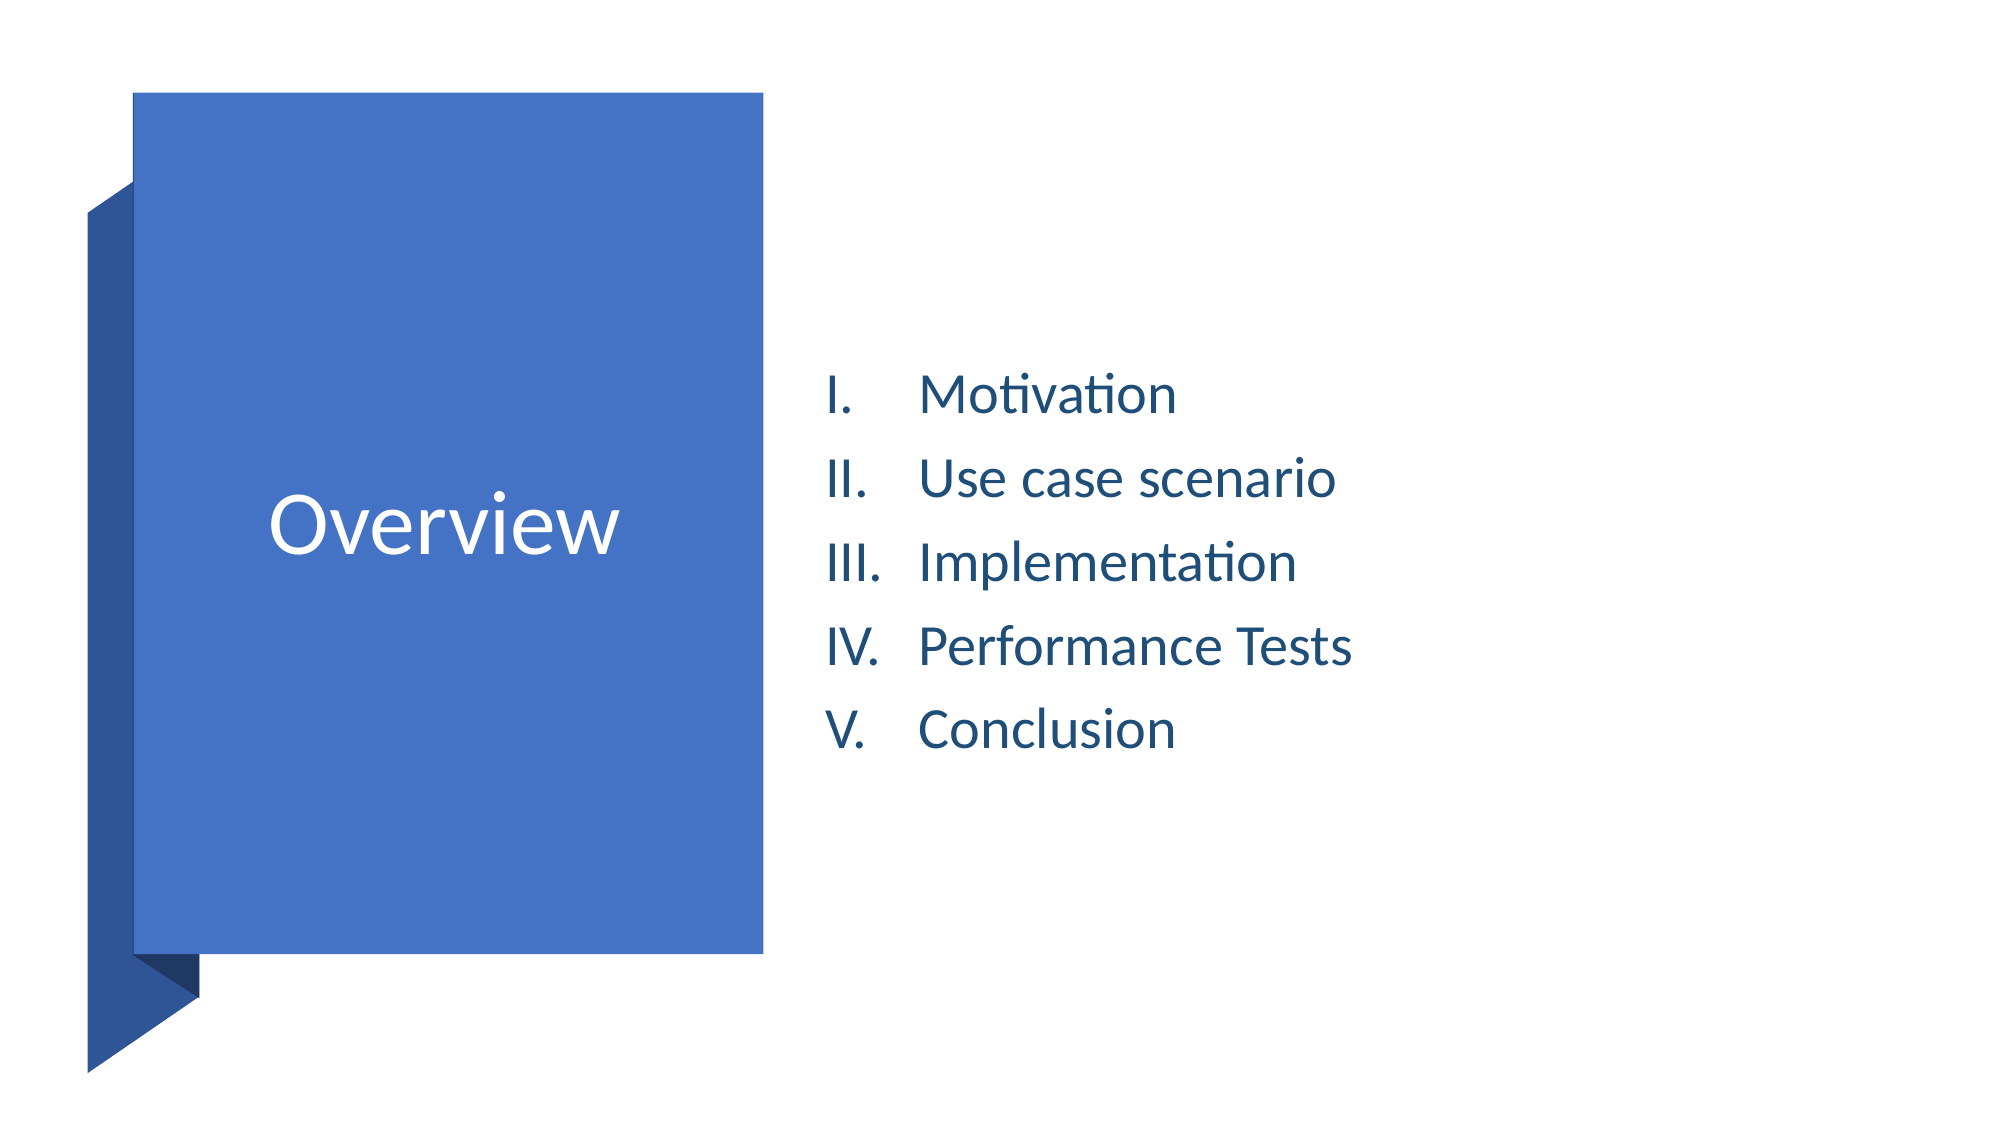

Motivation
Use case scenario
Implementation
Performance Tests
Conclusion
# Overview
2